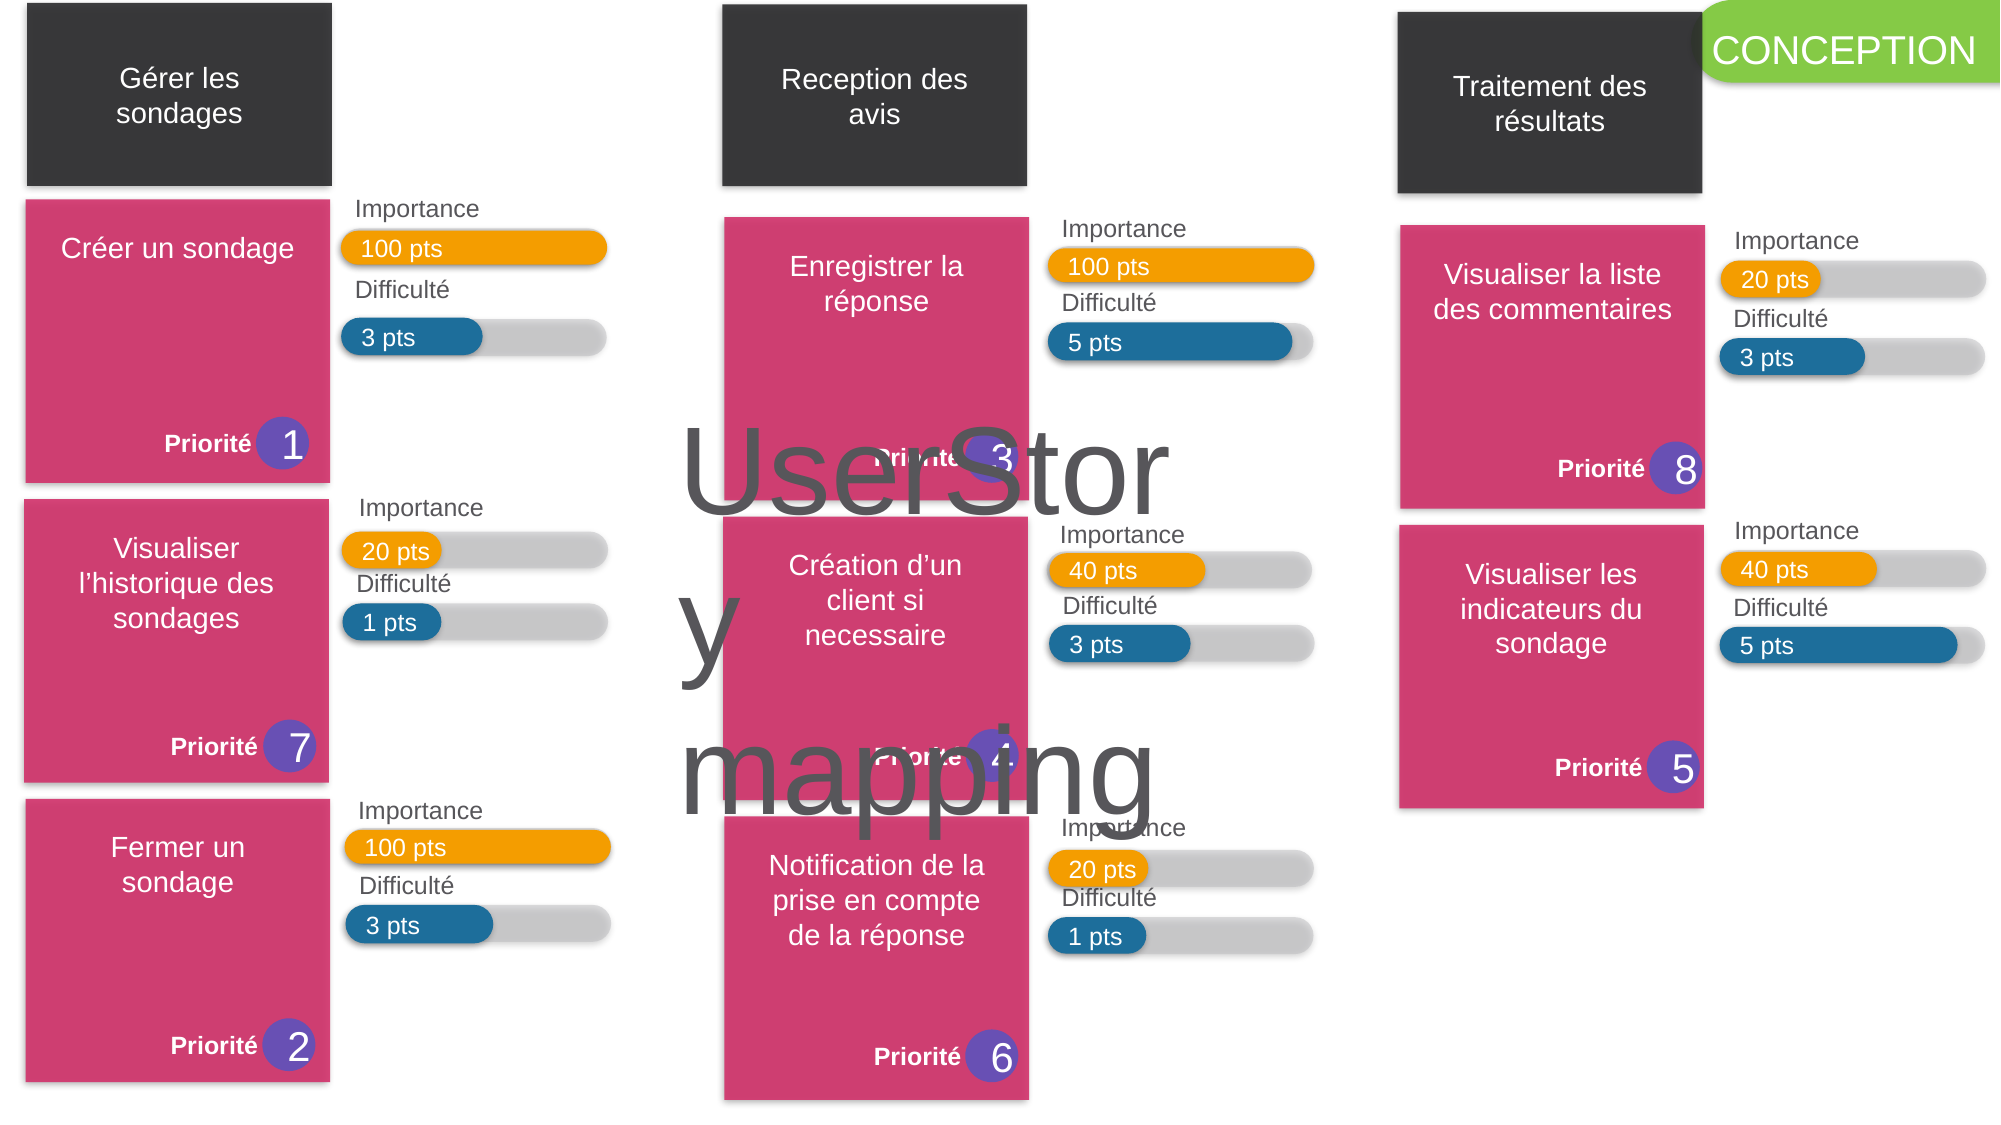

Gérer les sondages
Reception des avis
Traitement des résultats
CONCEPTION

Importance
Créer un sondage

Importance

Enregistrer la réponse
Importance

Visualiser la liste des commentaires
100 pts
100 pts
20 pts
Difficulté
Difficulté

Difficulté
3 pts
5 pts
3 pts
UserStory mapping
1
Priorité

3
Priorité

8
Priorité
Importance

Visualiser l’historique des sondages
Importance

Importance
Création d’un client si necessaire
Visualiser les indicateurs du sondage
20 pts
40 pts
40 pts
Difficulté
Difficulté
Difficulté
1 pts
3 pts
5 pts

7
Priorité
4
Priorité

5
Priorité
Importance

Fermer un sondage

Importance
Notification de la prise en compte de la réponse
100 pts
20 pts
Difficulté
Difficulté
3 pts
1 pts
2
Priorité
6
Priorité